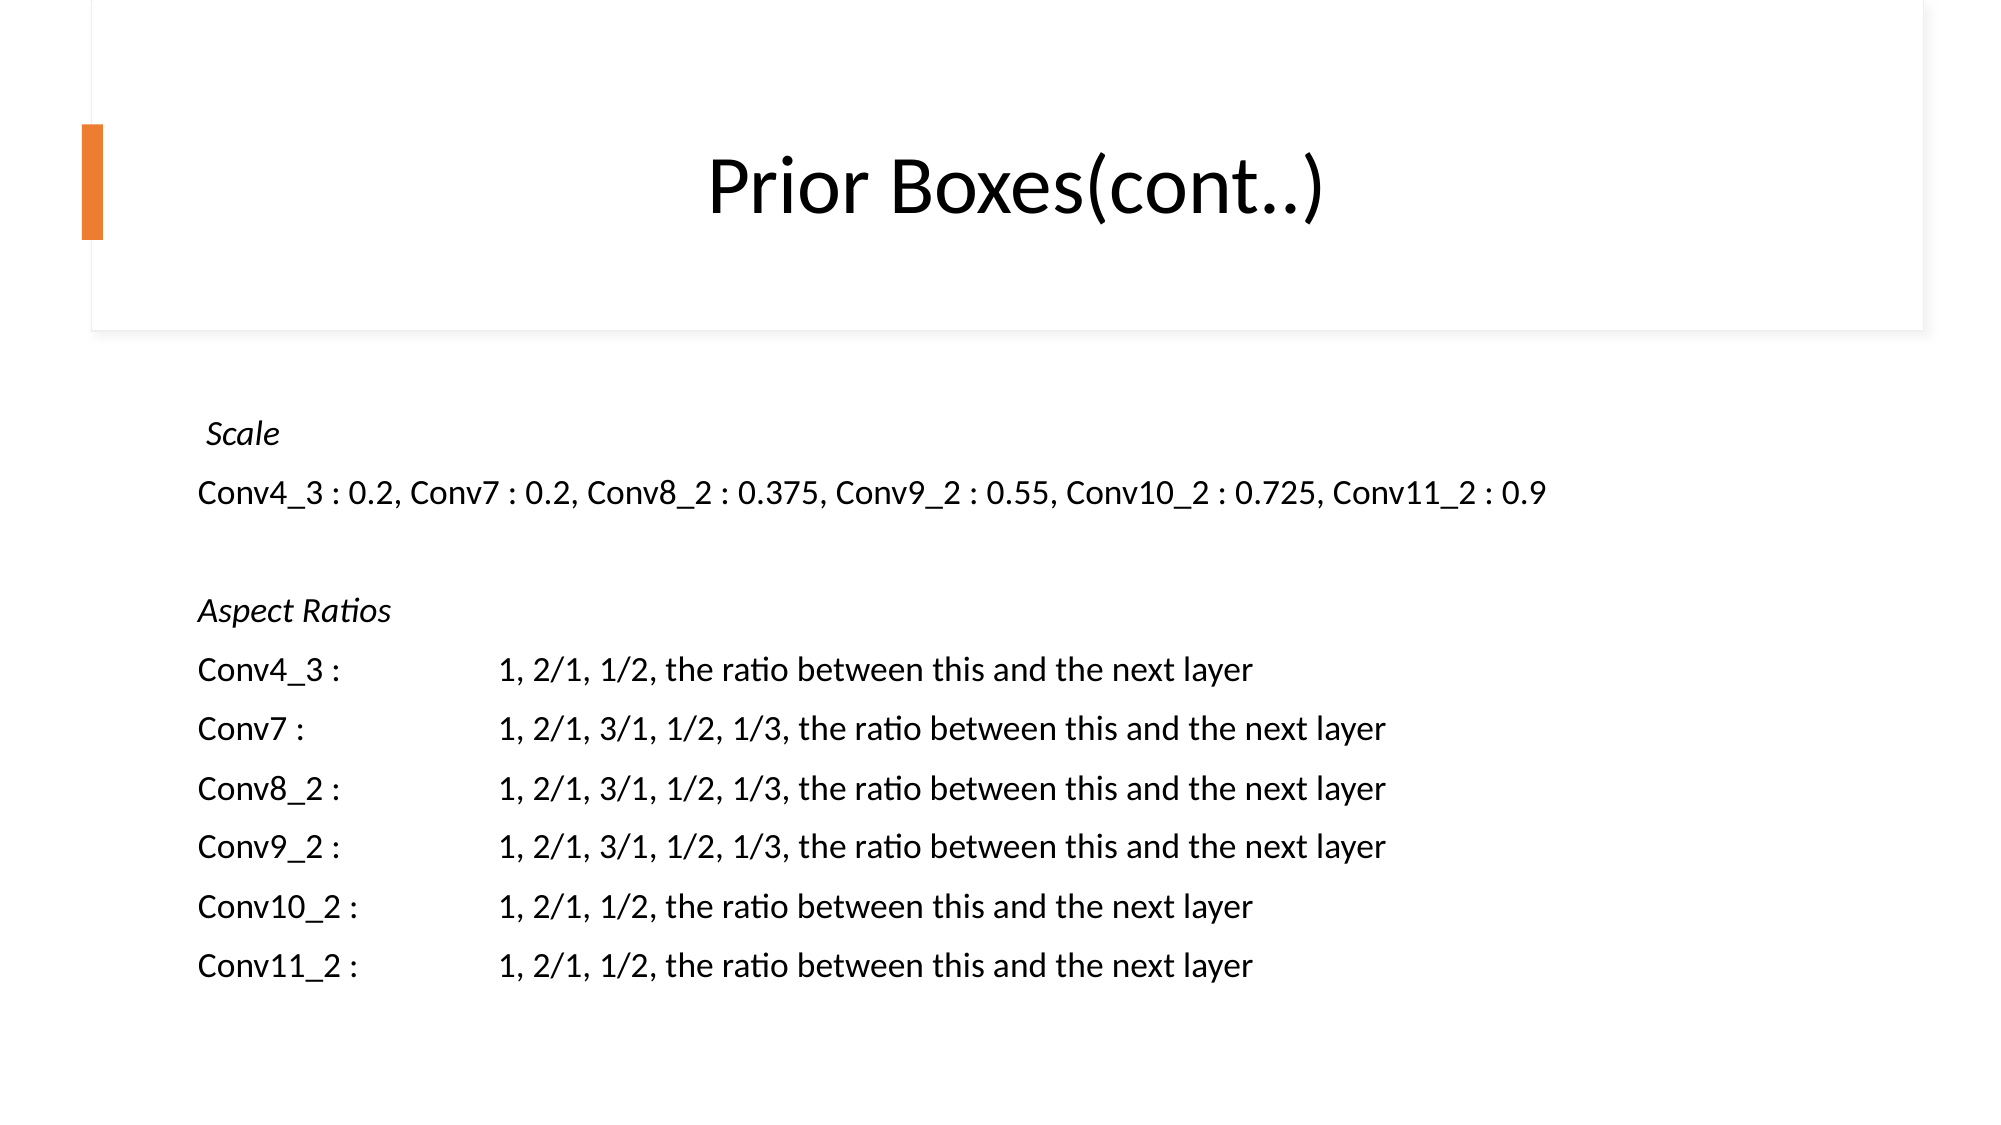

# Prior Boxes(cont..)

 Scale
Conv4_3 : 0.2, Conv7 : 0.2, Conv8_2 : 0.375, Conv9_2 : 0.55, Conv10_2 : 0.725, Conv11_2 : 0.9

Aspect Ratios
Conv4_3 :		1, 2/1, 1/2, the ratio between this and the next layer
Conv7 : 		1, 2/1, 3/1, 1/2, 1/3, the ratio between this and the next layer
Conv8_2 : 	1, 2/1, 3/1, 1/2, 1/3, the ratio between this and the next layer
Conv9_2 : 	1, 2/1, 3/1, 1/2, 1/3, the ratio between this and the next layer
Conv10_2 : 	1, 2/1, 1/2, the ratio between this and the next layer
Conv11_2 : 	1, 2/1, 1/2, the ratio between this and the next layer